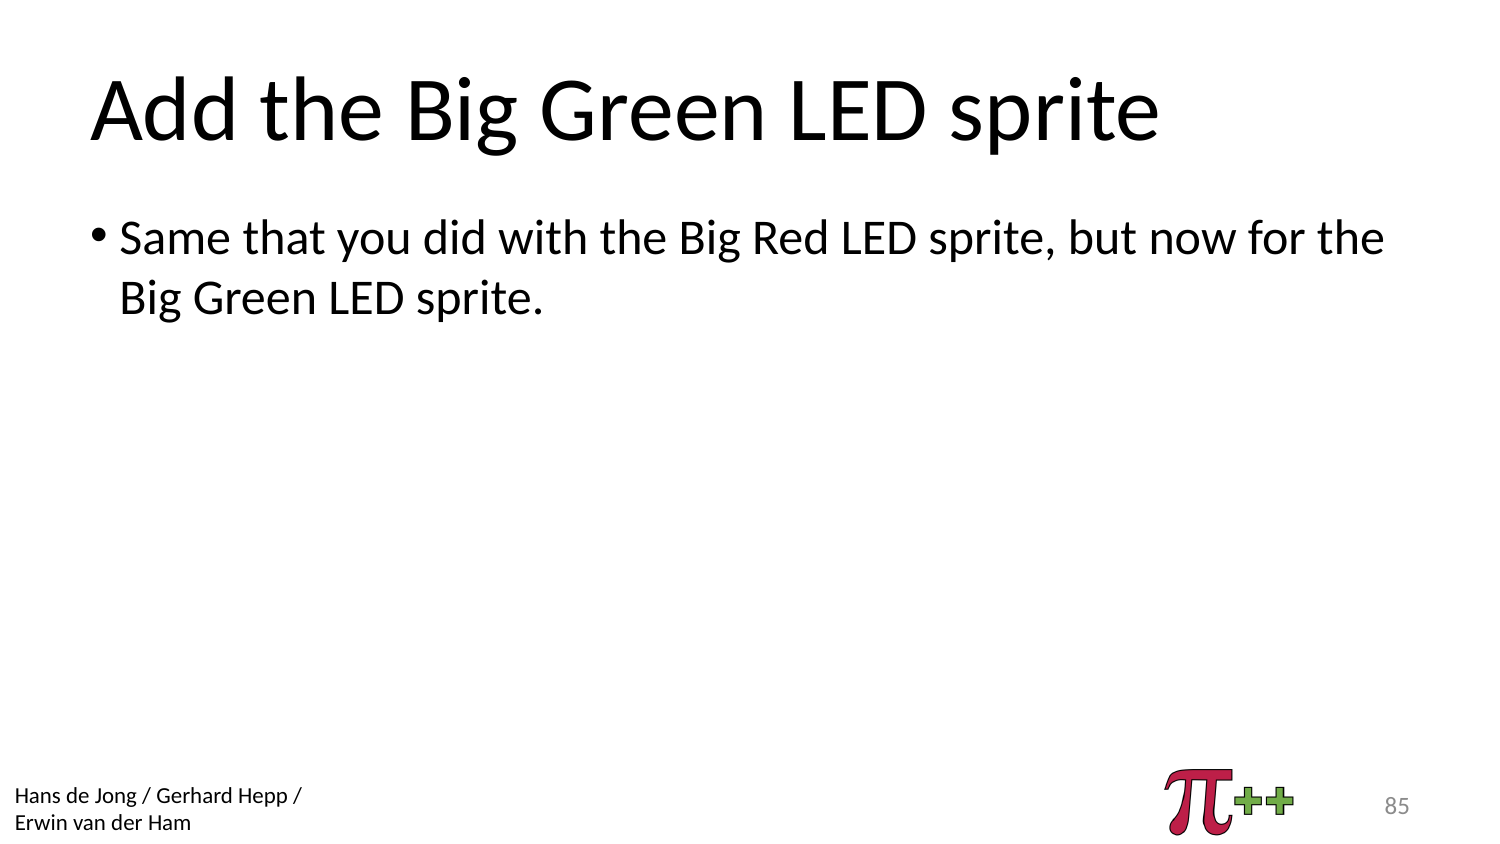

# Add the Big Green LED sprite
Same that you did with the Big Red LED sprite, but now for the Big Green LED sprite.
85